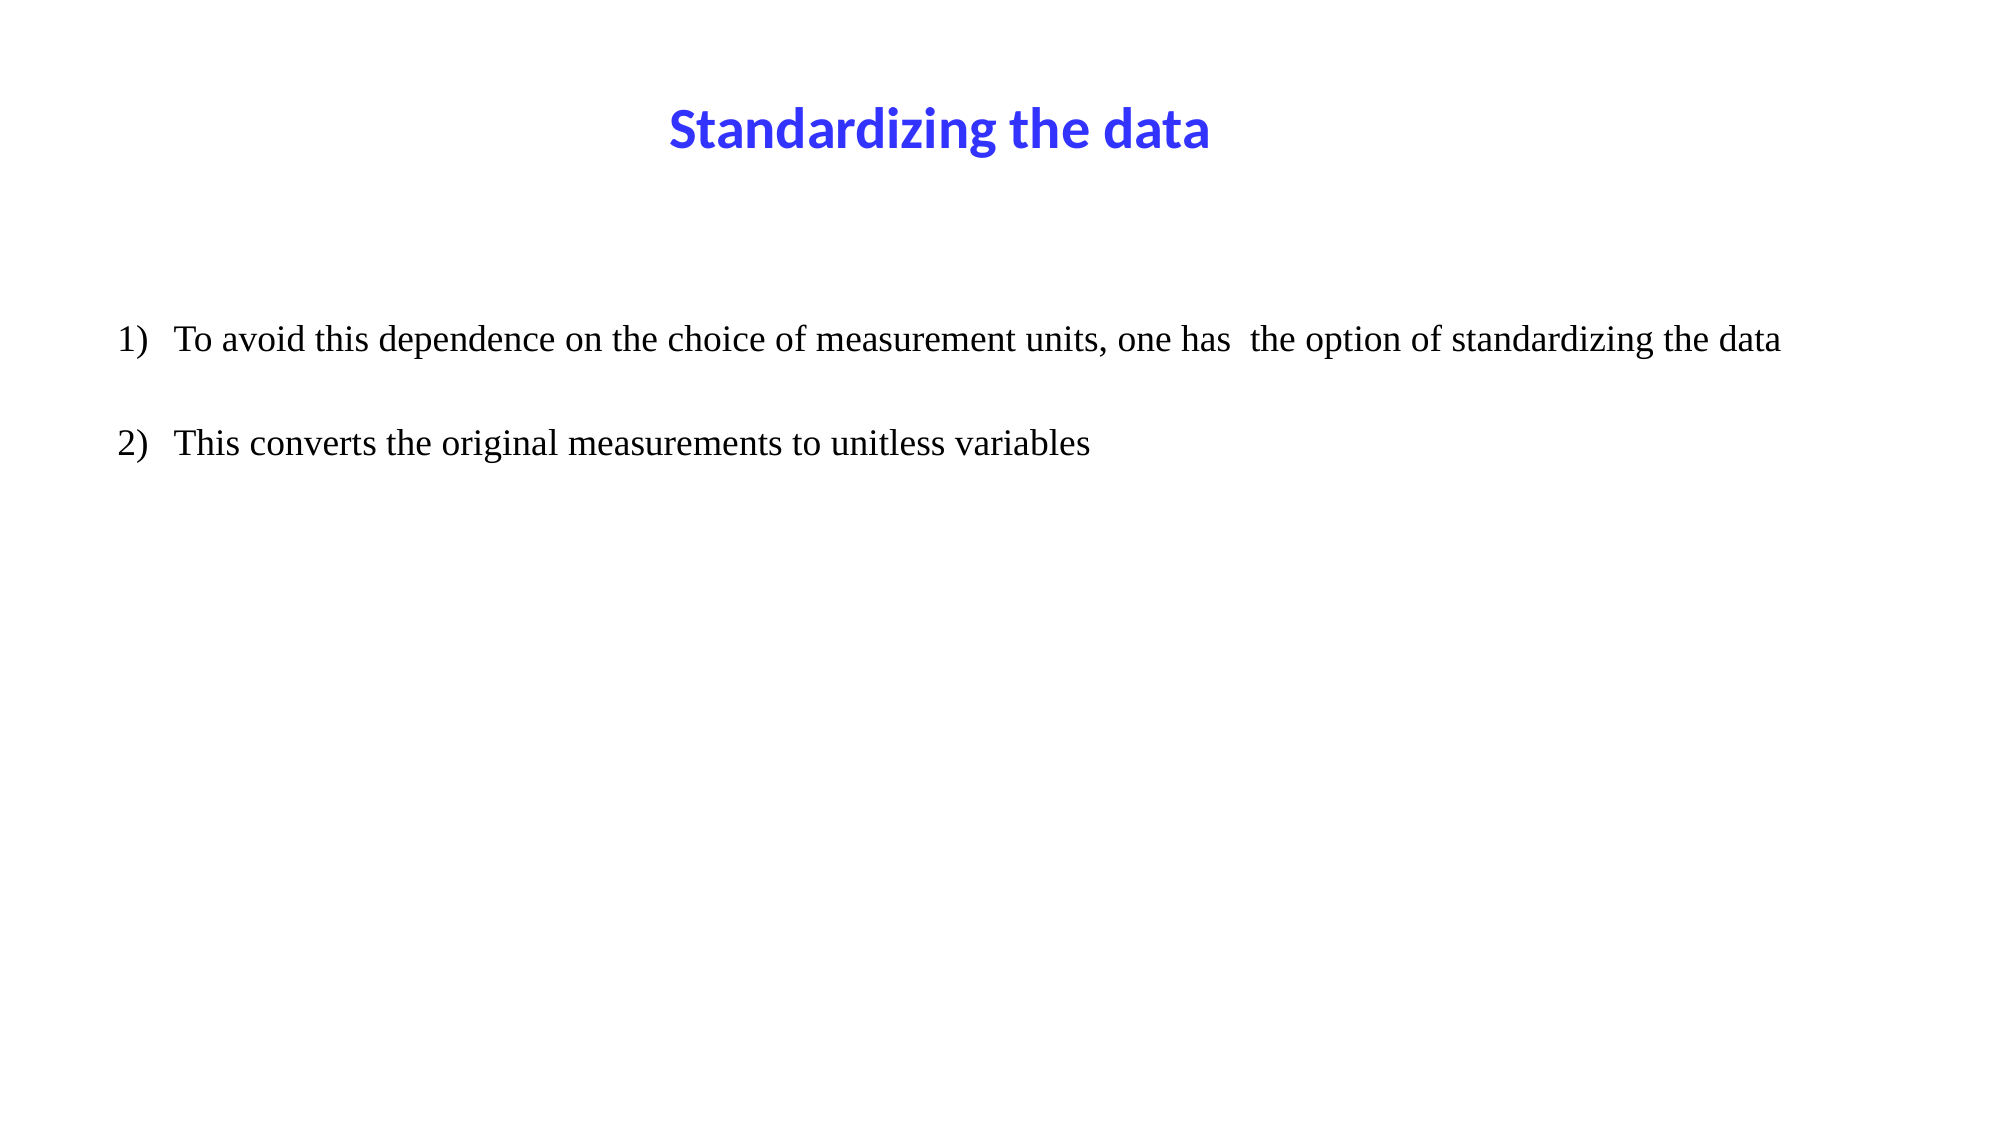

# Standardizing the data
To avoid this dependence on the choice of measurement units, one has  the option of standardizing the data
This converts the original measurements to unitless variables
39